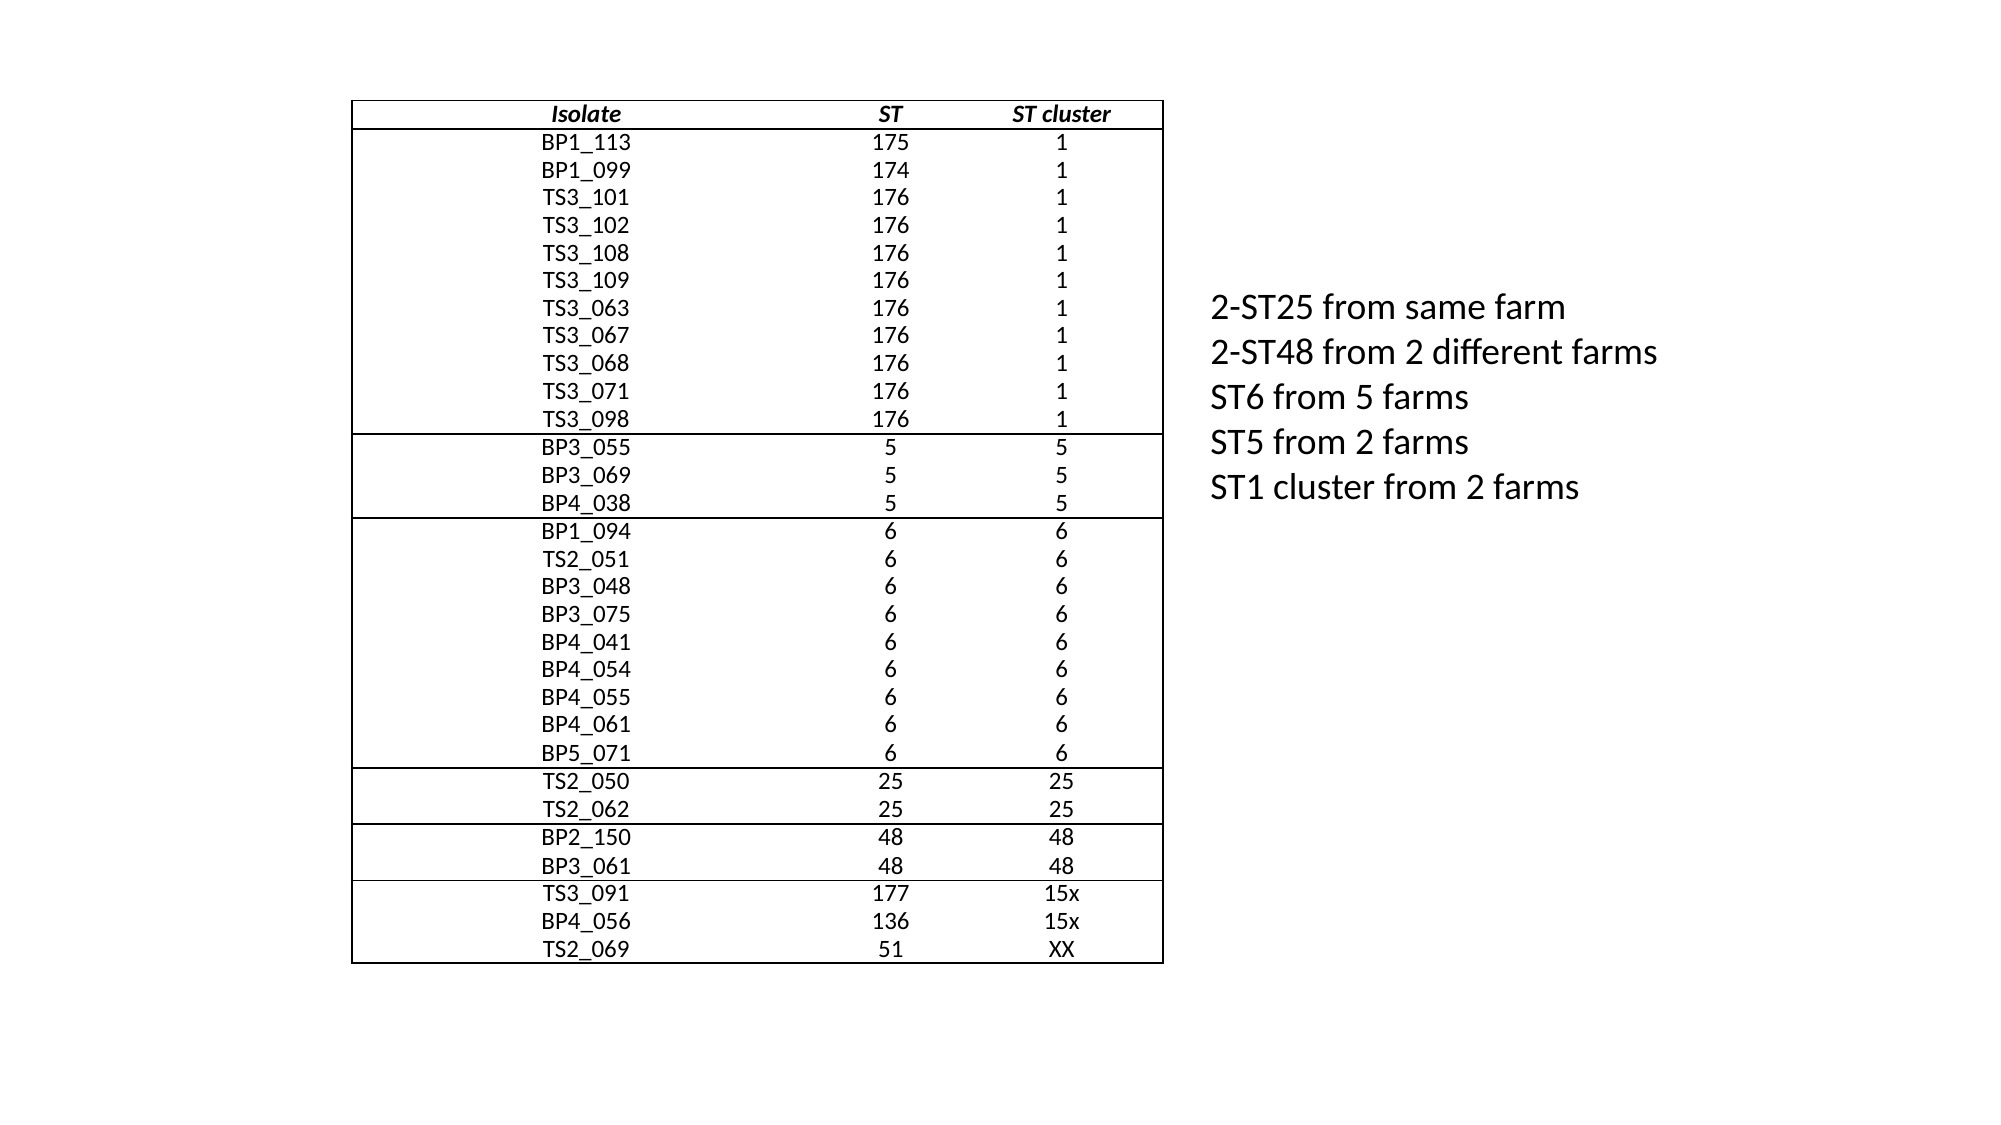

| Isolate | ST | ST cluster |
| --- | --- | --- |
| BP1\_113 | 175 | 1 |
| BP1\_099 | 174 | 1 |
| TS3\_101 | 176 | 1 |
| TS3\_102 | 176 | 1 |
| TS3\_108 | 176 | 1 |
| TS3\_109 | 176 | 1 |
| TS3\_063 | 176 | 1 |
| TS3\_067 | 176 | 1 |
| TS3\_068 | 176 | 1 |
| TS3\_071 | 176 | 1 |
| TS3\_098 | 176 | 1 |
| BP3\_055 | 5 | 5 |
| BP3\_069 | 5 | 5 |
| BP4\_038 | 5 | 5 |
| BP1\_094 | 6 | 6 |
| TS2\_051 | 6 | 6 |
| BP3\_048 | 6 | 6 |
| BP3\_075 | 6 | 6 |
| BP4\_041 | 6 | 6 |
| BP4\_054 | 6 | 6 |
| BP4\_055 | 6 | 6 |
| BP4\_061 | 6 | 6 |
| BP5\_071 | 6 | 6 |
| TS2\_050 | 25 | 25 |
| TS2\_062 | 25 | 25 |
| BP2\_150 | 48 | 48 |
| BP3\_061 | 48 | 48 |
| TS3\_091 | 177 | 15x |
| BP4\_056 | 136 | 15x |
| TS2\_069 | 51 | XX |
2-ST25 from same farm
2-ST48 from 2 different farms
ST6 from 5 farms
ST5 from 2 farms
ST1 cluster from 2 farms